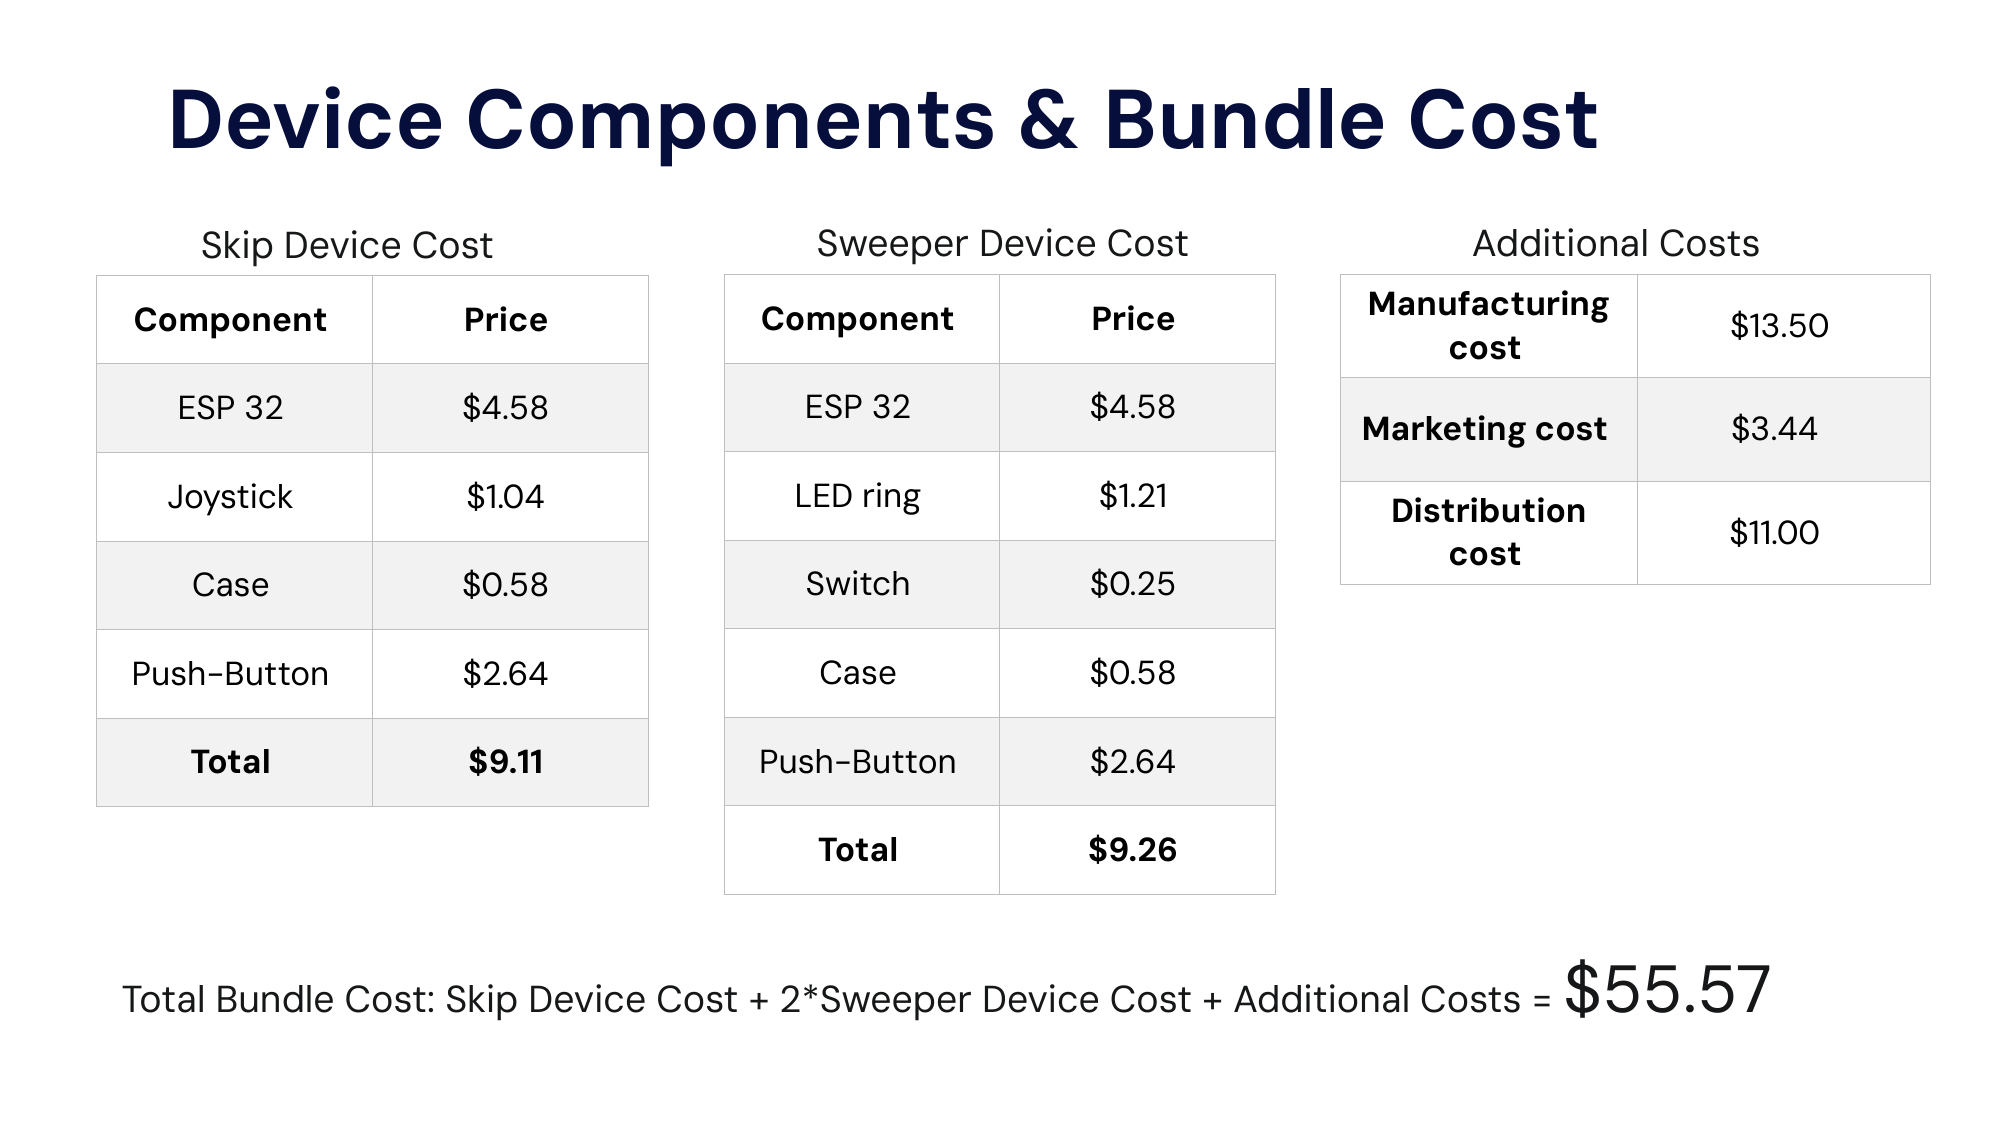

19
# Device Components & Bundle Cost
 Sweeper Device Cost
 Additional Costs
 Skip Device Cost
| Component | Price |
| --- | --- |
| ESP 32 | $4.58 |
| LED ring | $1.21 |
| Switch | $0.25 |
| Case | $0.58 |
| Push-Button | $2.64 |
| Total | $9.26 |
| Manufacturing cost | $13.50 |
| --- | --- |
| Marketing cost | $3.44 |
| Distribution cost | $11.00 |
| Component | Price |
| --- | --- |
| ESP 32 | $4.58 |
| Joystick | $1.04 |
| Case | $0.58 |
| Push-Button | $2.64 |
| Total | $9.11 |
 Total Bundle Cost: Skip Device Cost + 2*Sweeper Device Cost + Additional Costs = $55.57